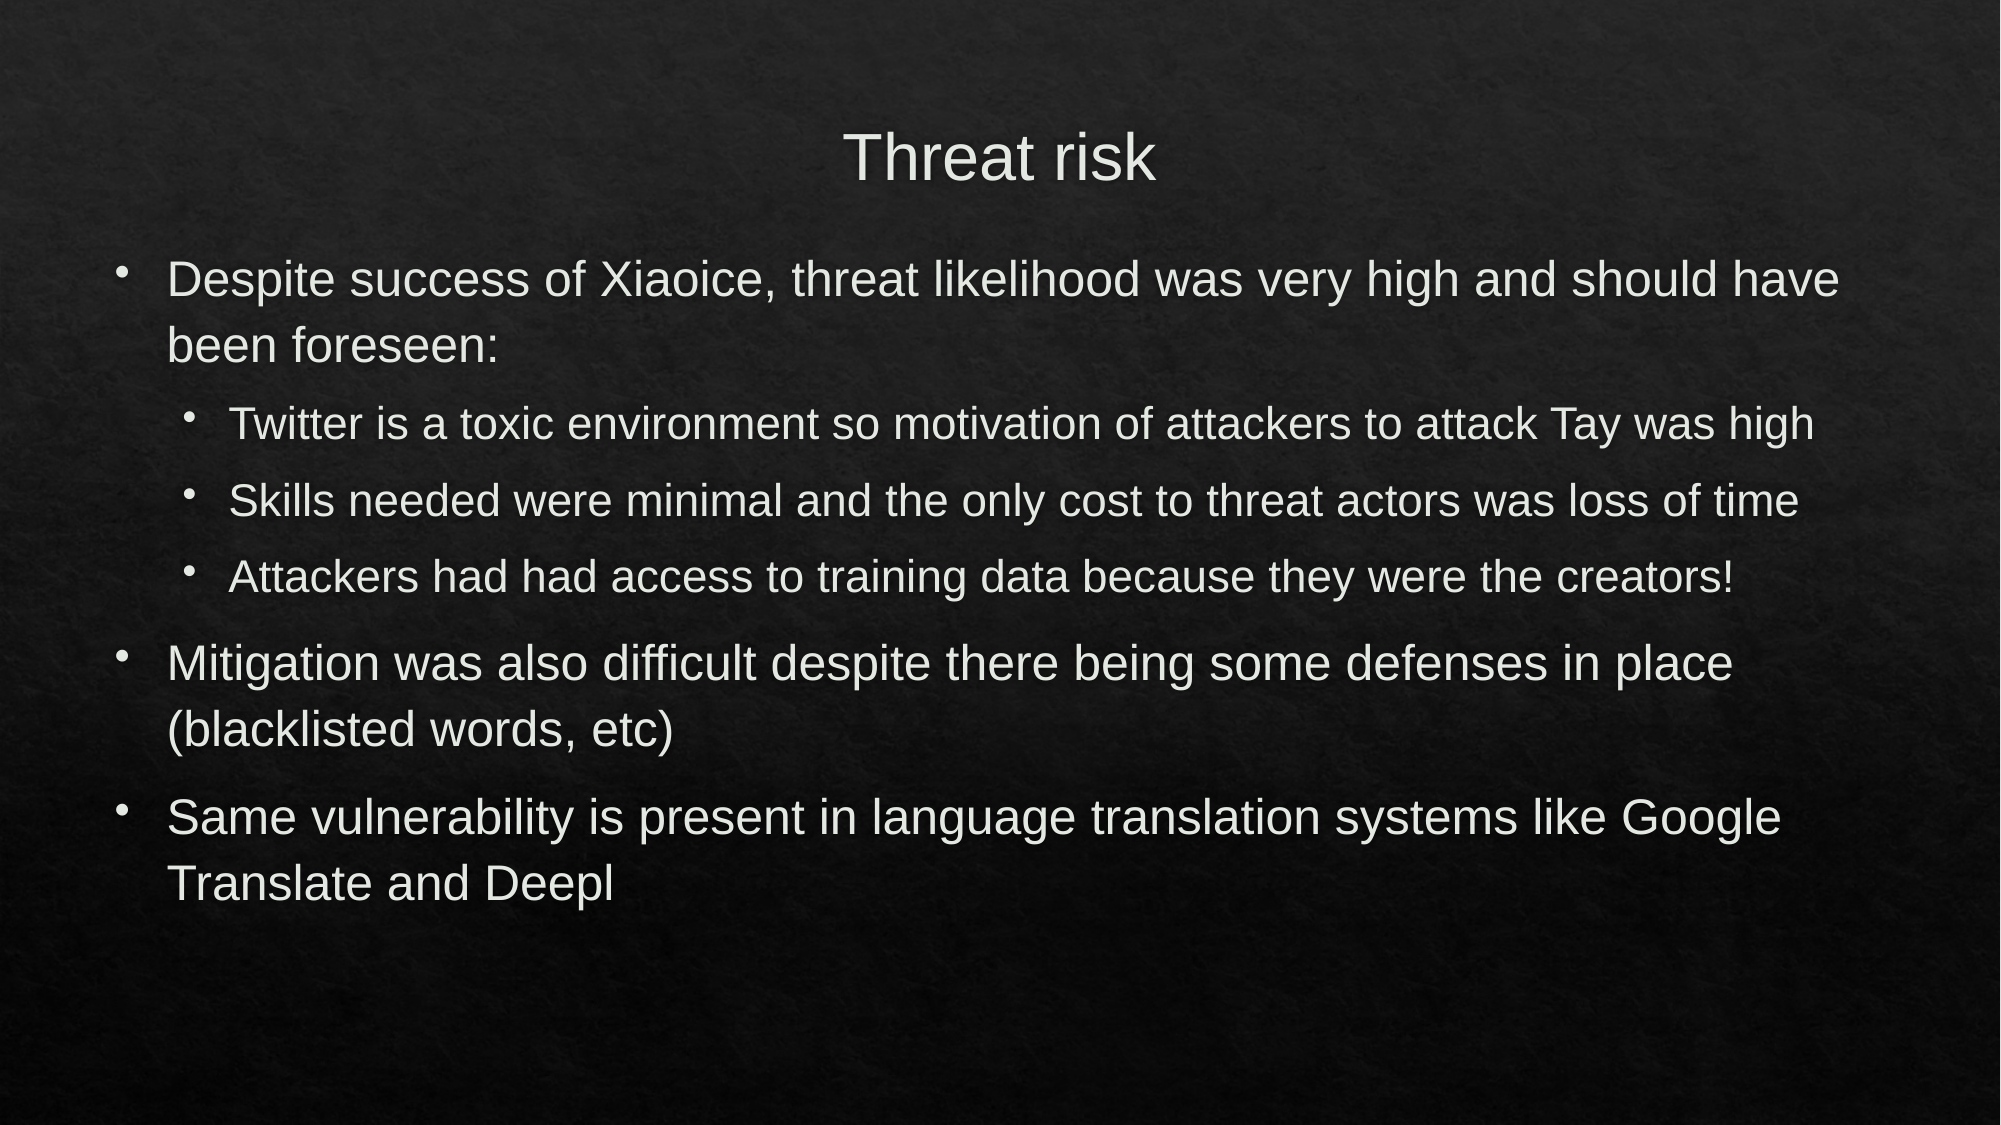

# Threat risk
Despite success of Xiaoice, threat likelihood was very high and should have been foreseen:
Twitter is a toxic environment so motivation of attackers to attack Tay was high
Skills needed were minimal and the only cost to threat actors was loss of time
Attackers had had access to training data because they were the creators!
Mitigation was also difficult despite there being some defenses in place (blacklisted words, etc)
Same vulnerability is present in language translation systems like Google Translate and Deepl